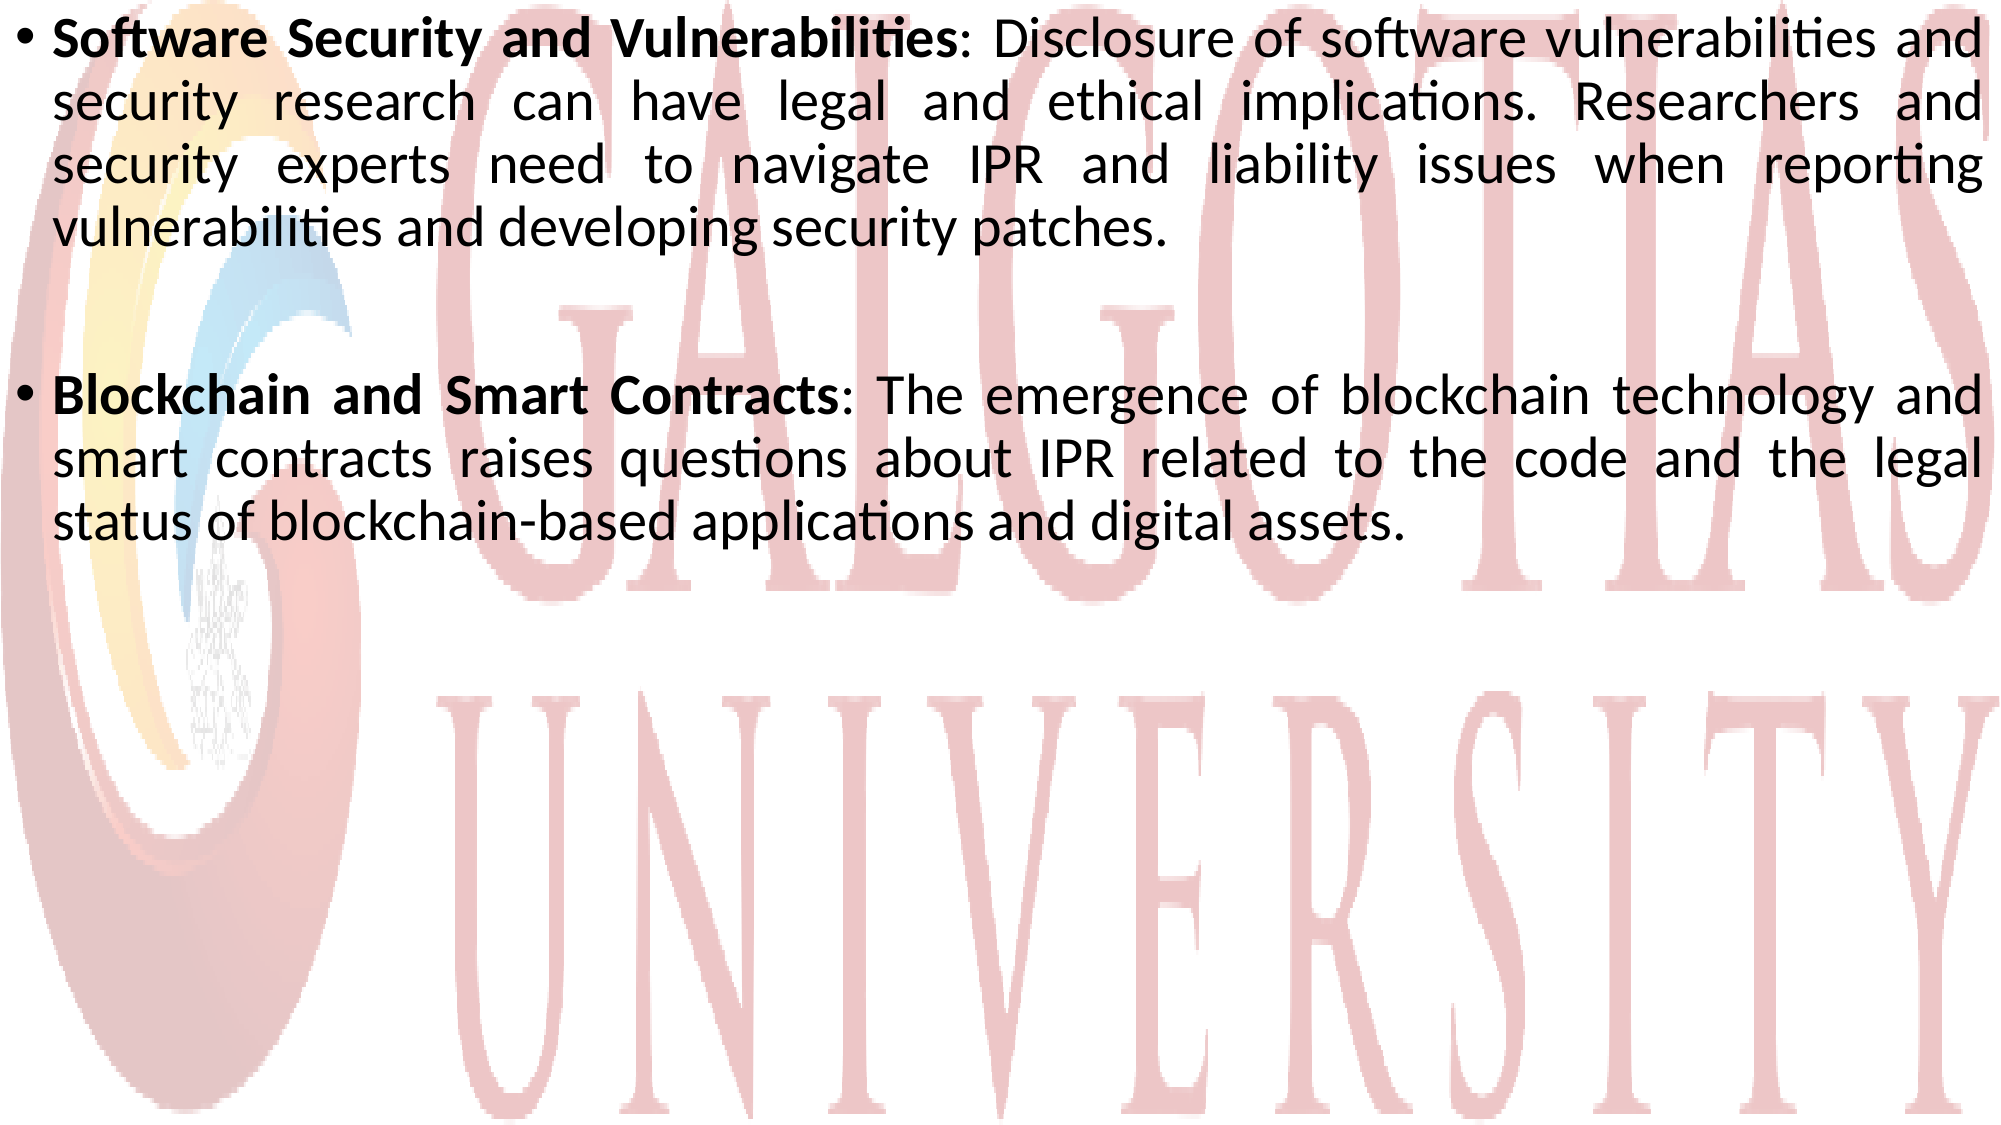

Software Security and Vulnerabilities: Disclosure of software vulnerabilities and security research can have legal and ethical implications. Researchers and security experts need to navigate IPR and liability issues when reporting vulnerabilities and developing security patches.

Blockchain and Smart Contracts: The emergence of blockchain technology and smart contracts raises questions about IPR related to the code and the legal status of blockchain-based applications and digital assets.